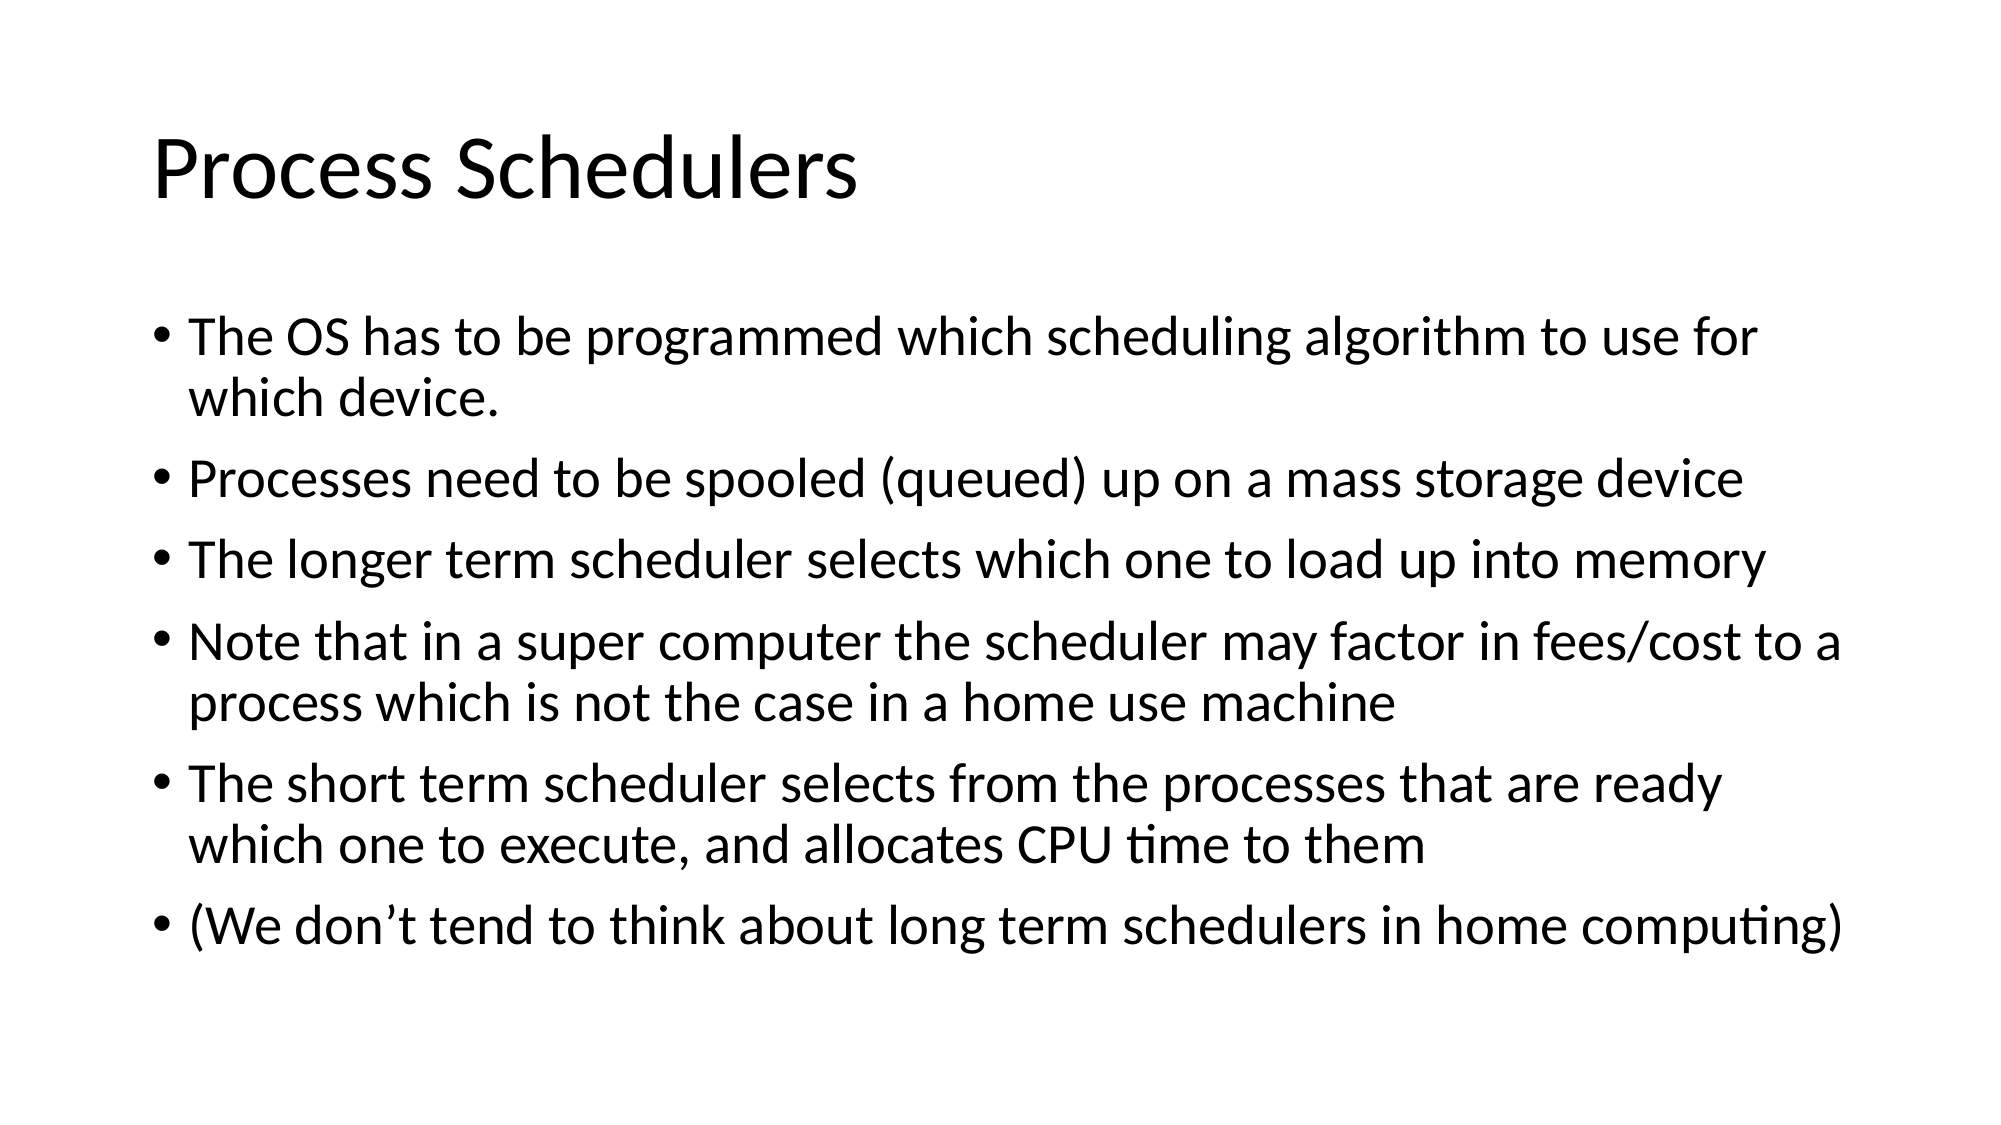

# Process Schedulers
The OS has to be programmed which scheduling algorithm to use for which device.
Processes need to be spooled (queued) up on a mass storage device
The longer term scheduler selects which one to load up into memory
Note that in a super computer the scheduler may factor in fees/cost to a process which is not the case in a home use machine
The short term scheduler selects from the processes that are ready which one to execute, and allocates CPU time to them
(We don’t tend to think about long term schedulers in home computing)